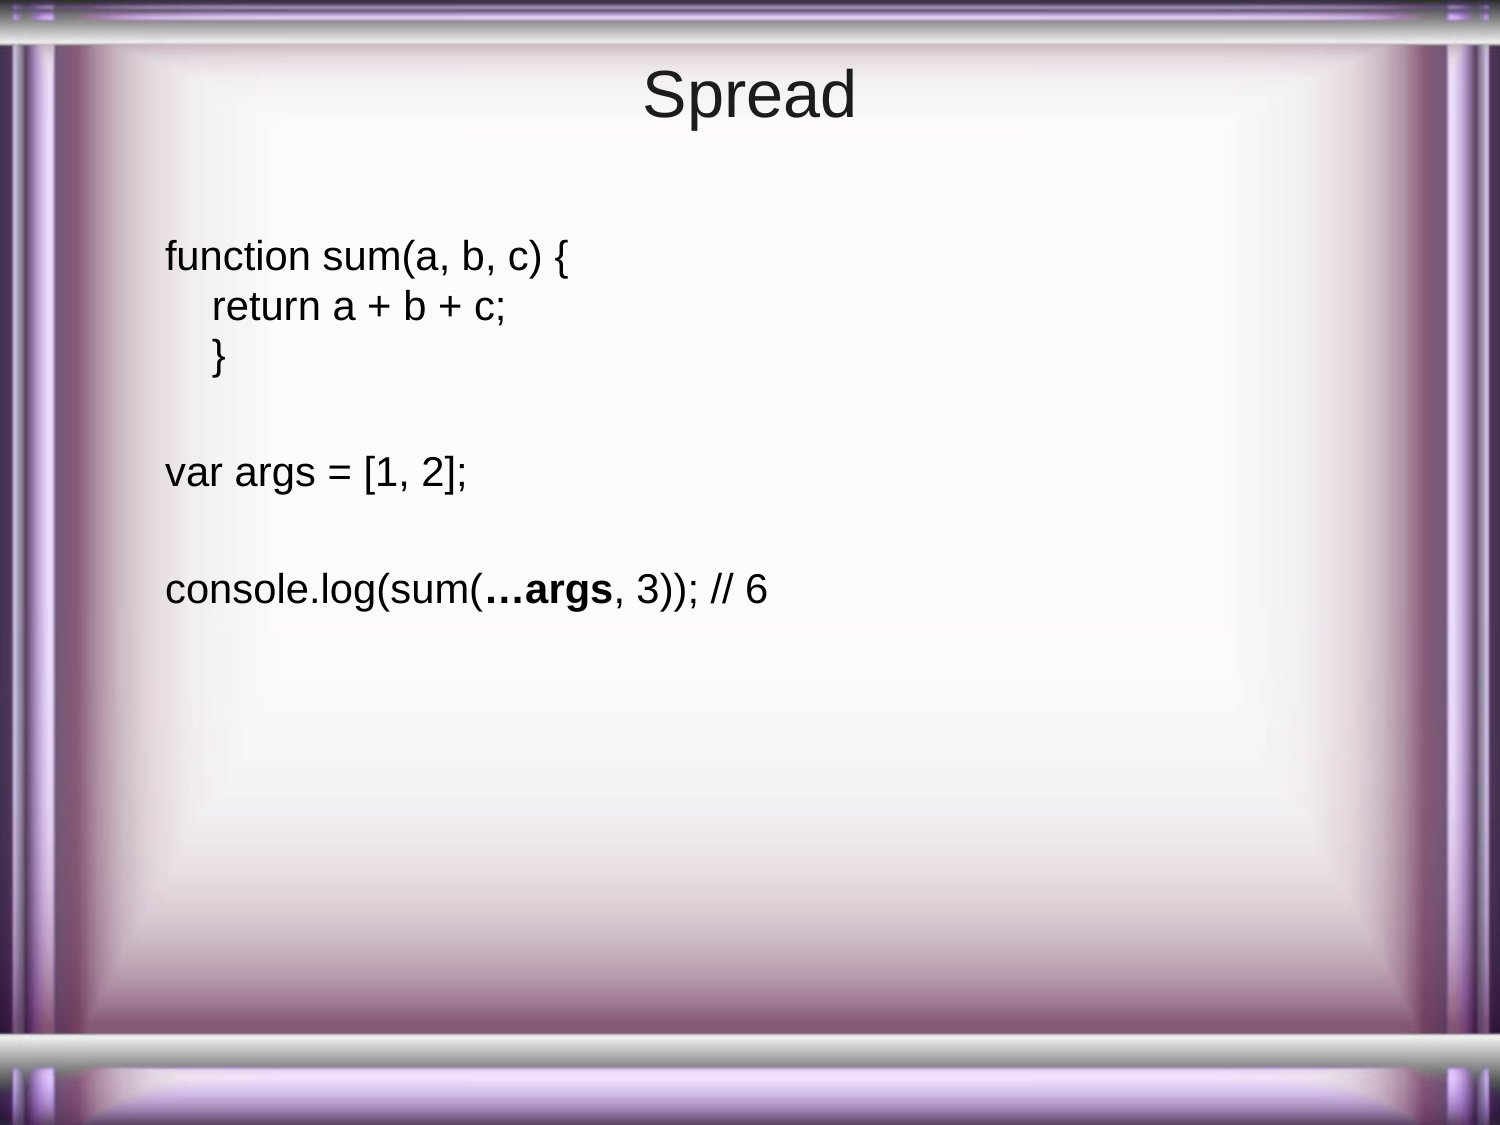

# Spread

function sum(a, b, c) {
return a + b + c;
}

var args = [1, 2];

console.log(sum(…args, 3)); // 6